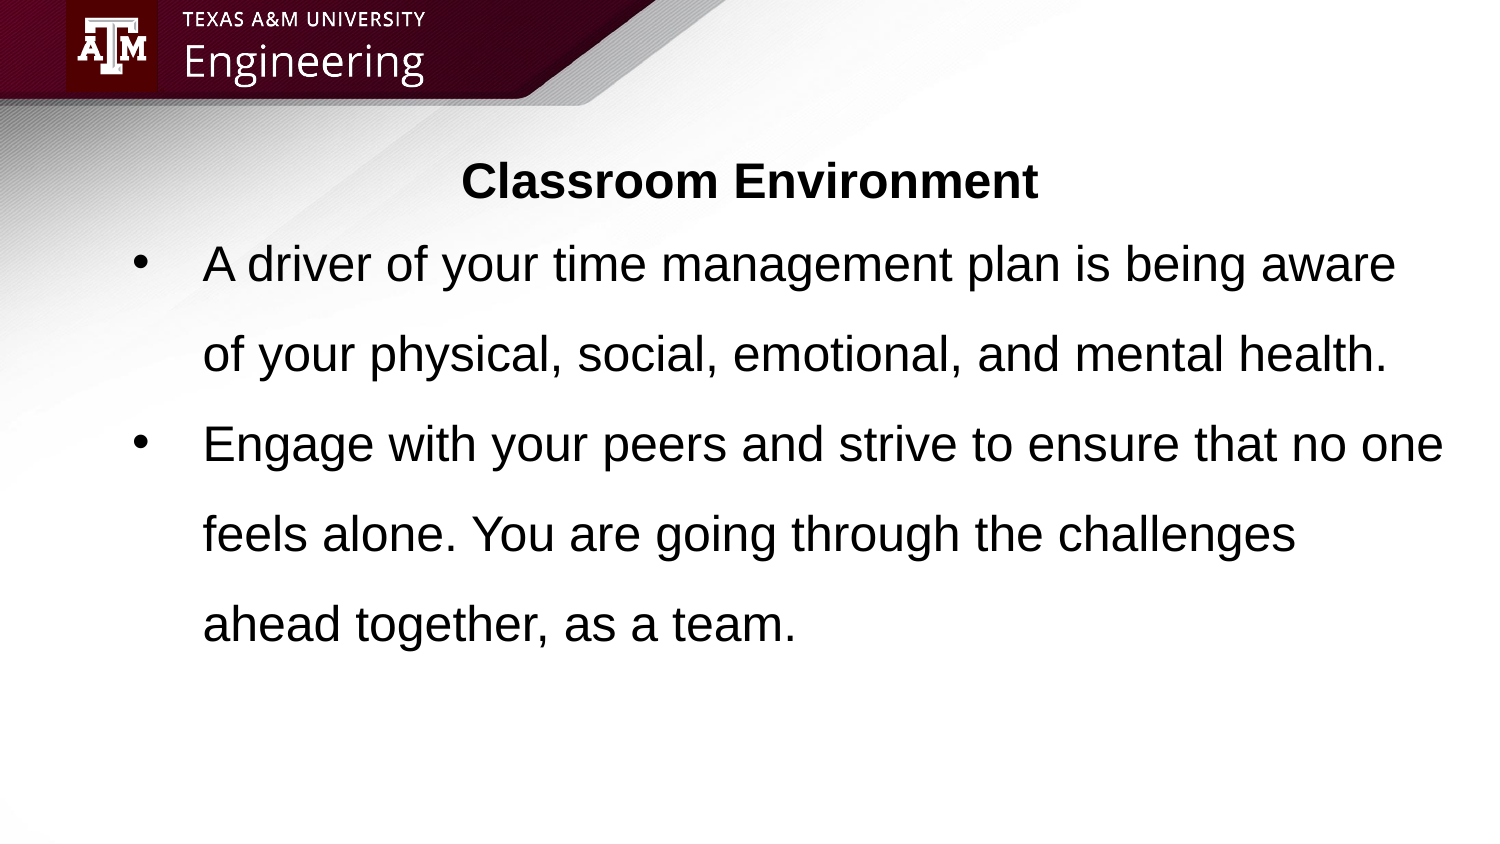

# Classroom Environment
A driver of your time management plan is being aware of your physical, social, emotional, and mental health.
Engage with your peers and strive to ensure that no one feels alone. You are going through the challenges ahead together, as a team.